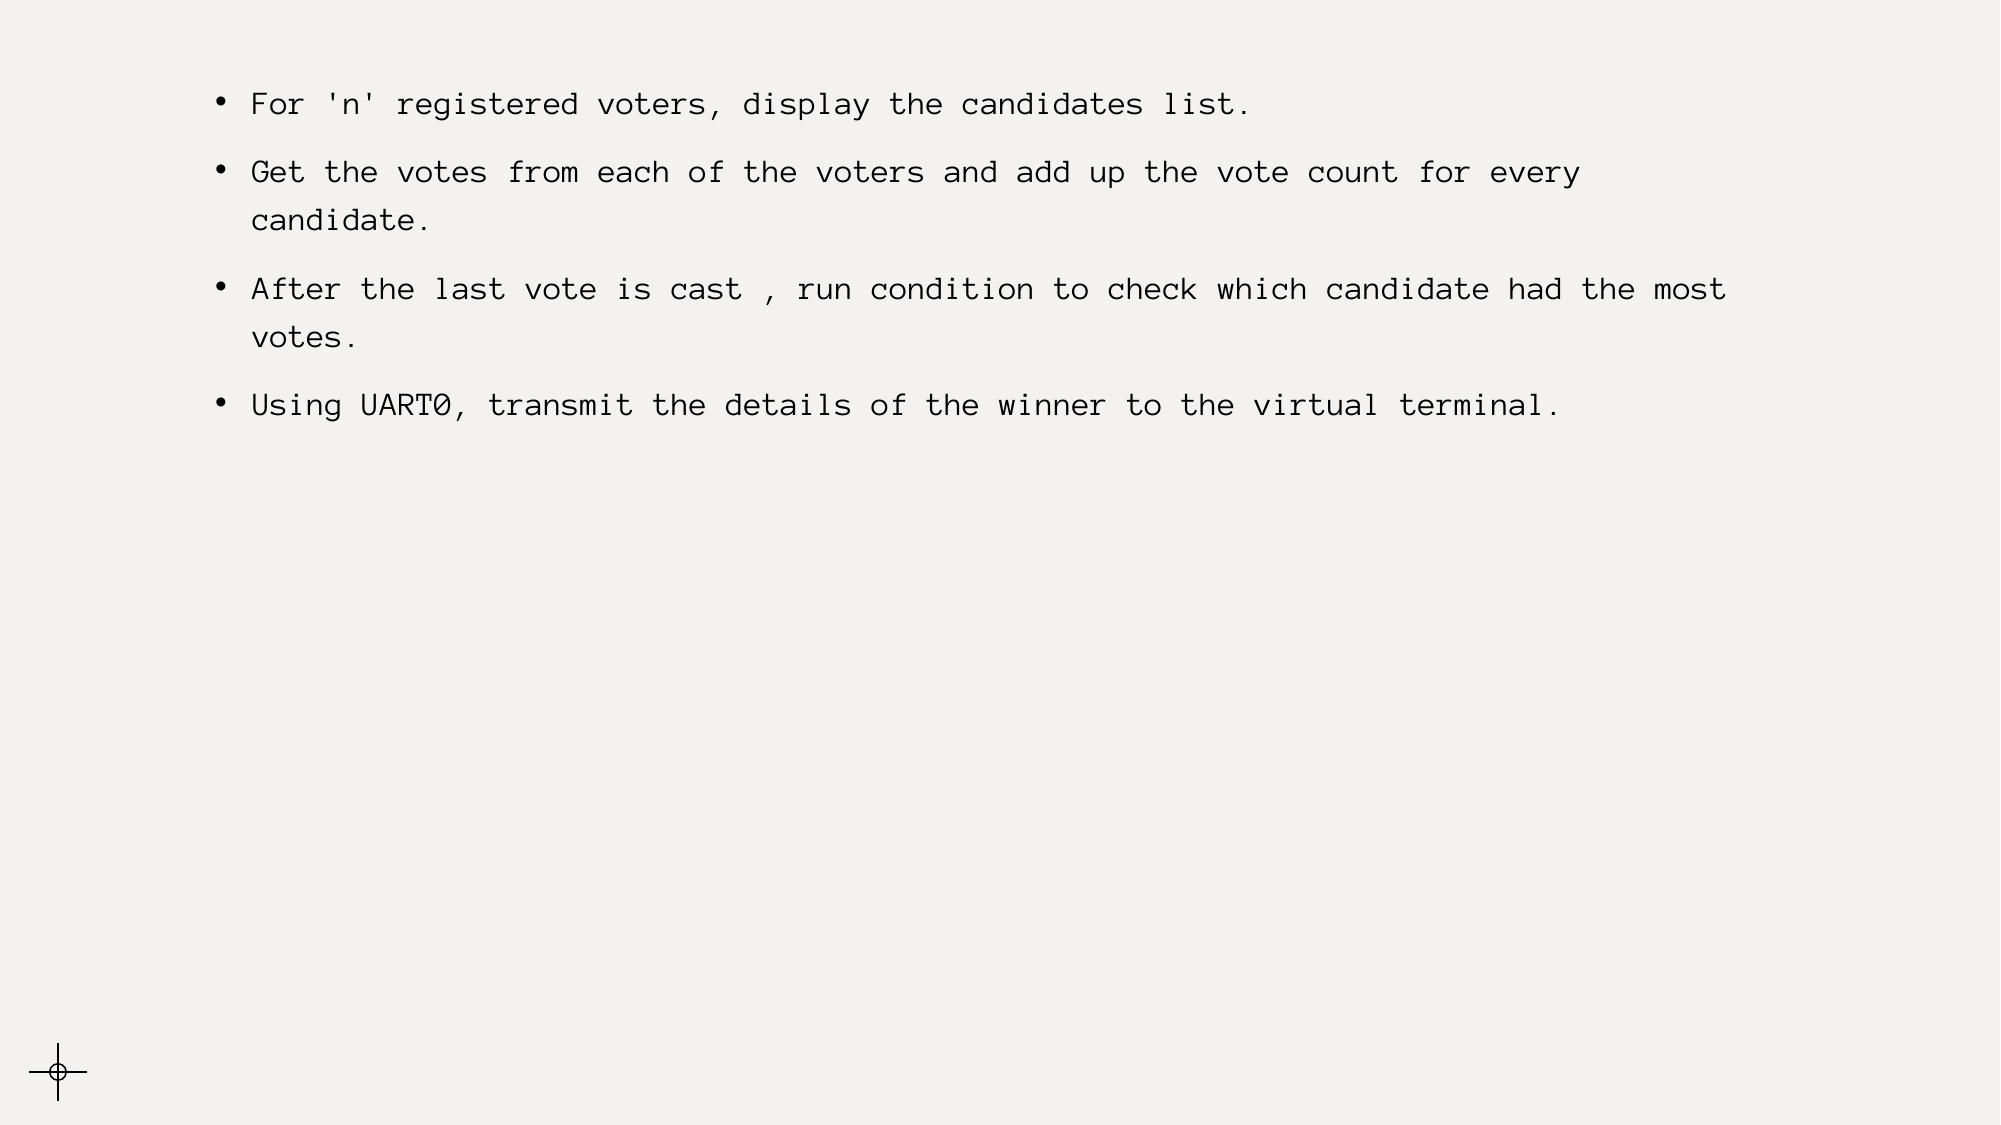

For 'n' registered voters, display the candidates list.
Get the votes from each of the voters and add up the vote count for every candidate.
After the last vote is cast , run condition to check which candidate had the most votes.
Using UART0, transmit the details of the winner to the virtual terminal.